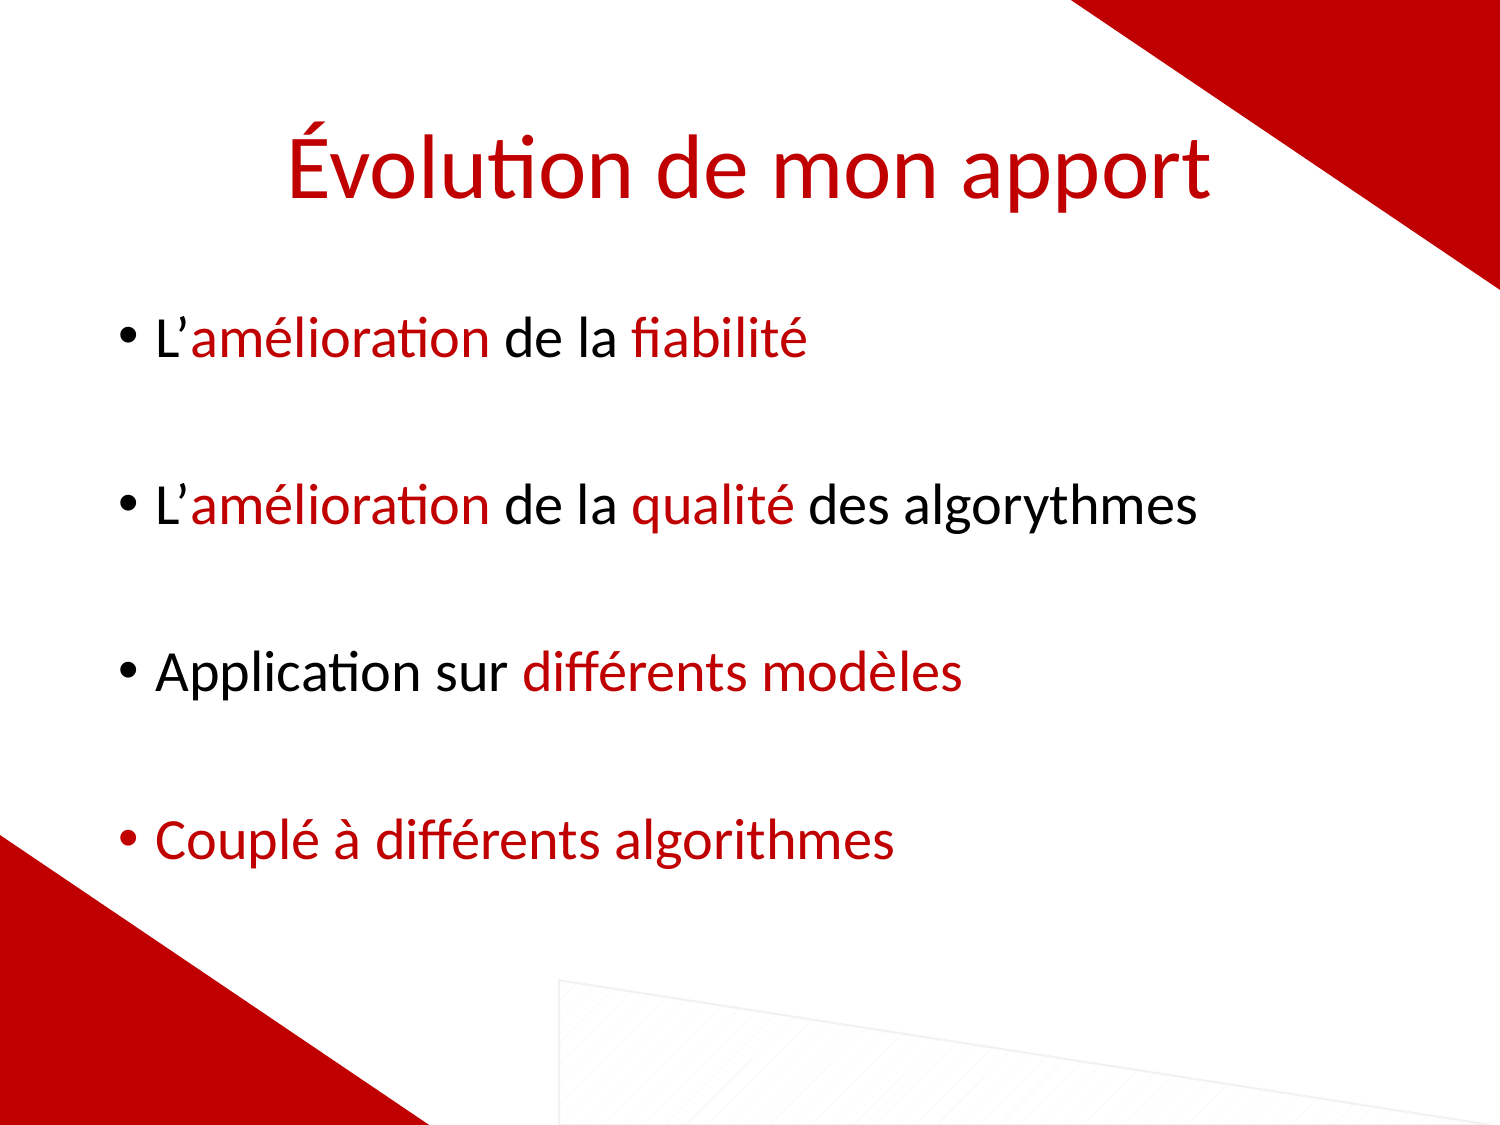

# Évolution de mon apport
L’amélioration de la fiabilité

L’amélioration de la qualité des algorythmes

Application sur différents modèles

Couplé à différents algorithmes